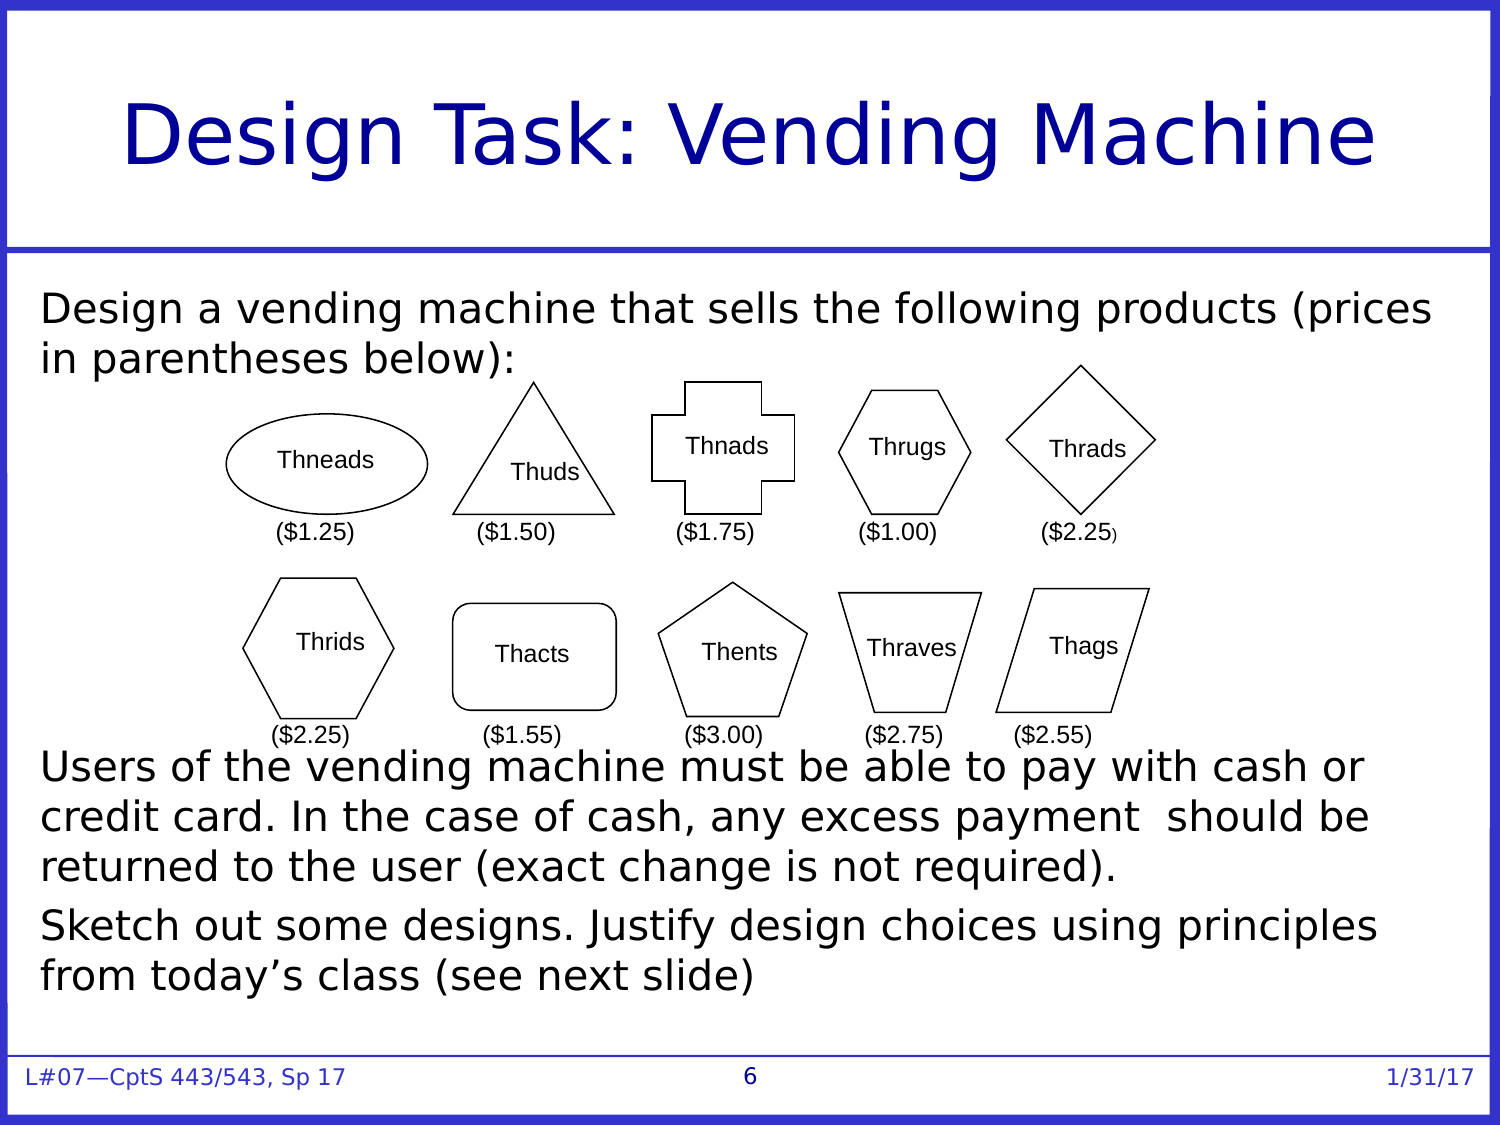

# Design Task: Vending Machine

Design a vending machine that sells the following products (prices in parentheses below):

Users of the vending machine must be able to pay with cash or credit card. In the case of cash, any excess payment  should be returned to the user (exact change is not required).
Sketch out some designs. Justify design choices using principles from today’s class (see next slide)

Thnads
Thrugs
Thrads
Thneads
Thuds
($1.25)
($1.50)
($1.75)
($1.00)
($2.25)

Thrids
Thags
Thraves
Thents
Thacts
($2.25)
($1.55)
($3.00)
($2.75)
($2.55)
6